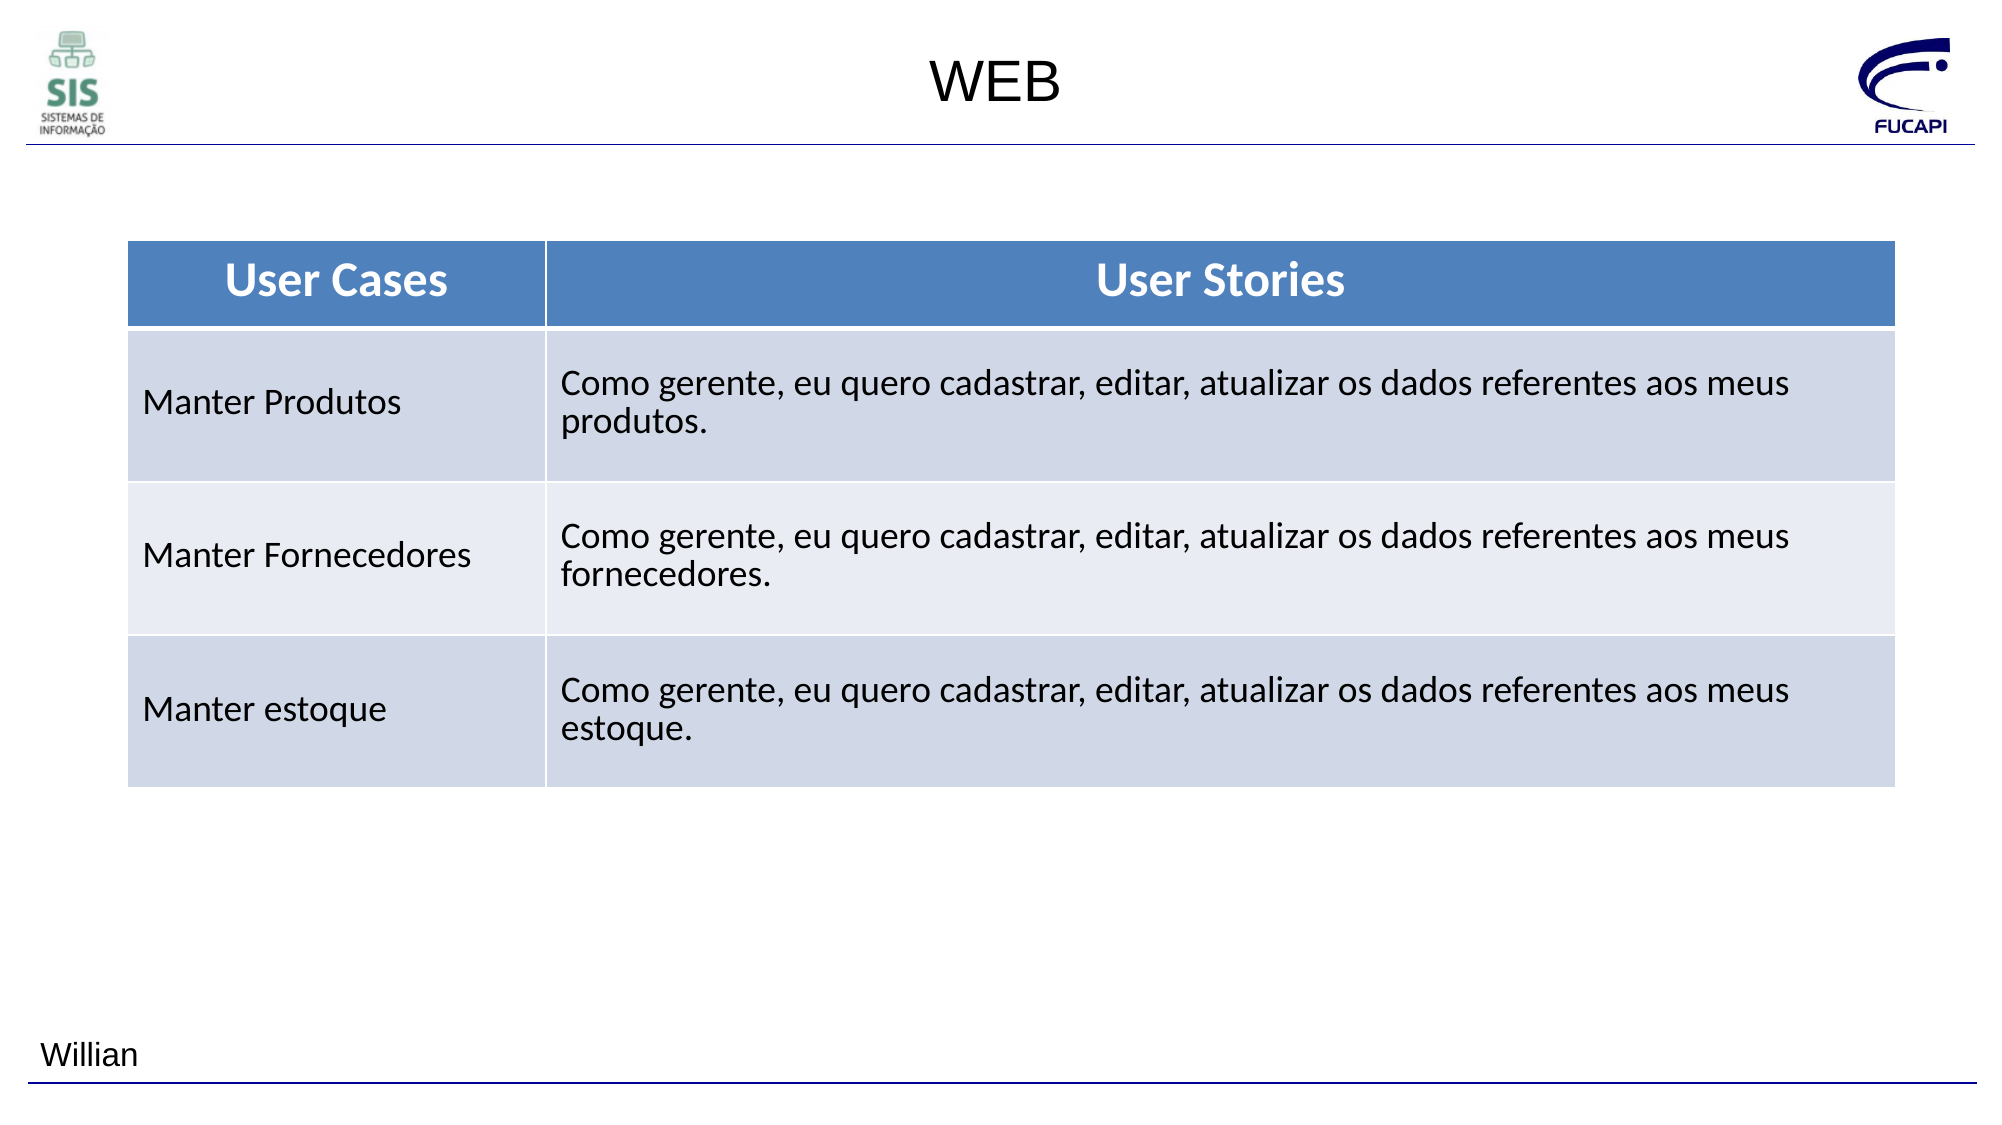

WEB
| User Cases | User Stories |
| --- | --- |
| Manter Produtos | Como gerente, eu quero cadastrar, editar, atualizar os dados referentes aos meus produtos. |
| Manter Fornecedores | Como gerente, eu quero cadastrar, editar, atualizar os dados referentes aos meus fornecedores. |
| Manter estoque | Como gerente, eu quero cadastrar, editar, atualizar os dados referentes aos meus estoque. |
Willian